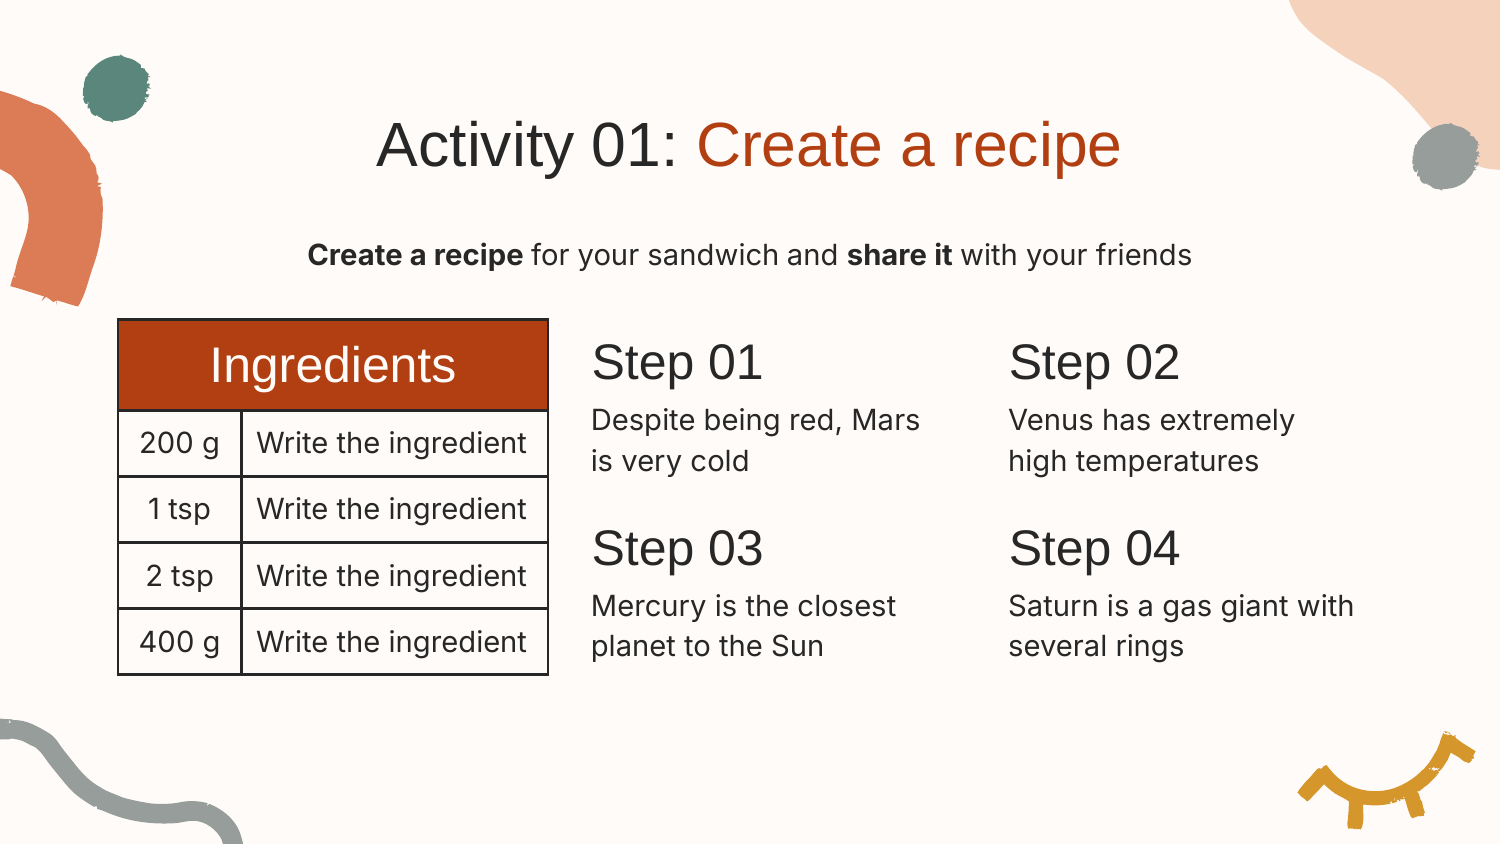

# Activity 01: Create a recipe
Create a recipe for your sandwich and share it with your friends
| Ingredients |  |
| --- | --- |
| 200 g | Write the ingredient |
| 1 tsp | Write the ingredient |
| 2 tsp | Write the ingredient |
| 400 g | Write the ingredient |
Step 01
Step 02
Despite being red, Mars is very cold
Venus has extremely
high temperatures
Step 03
Step 04
Mercury is the closest planet to the Sun
Saturn is a gas giant with several rings